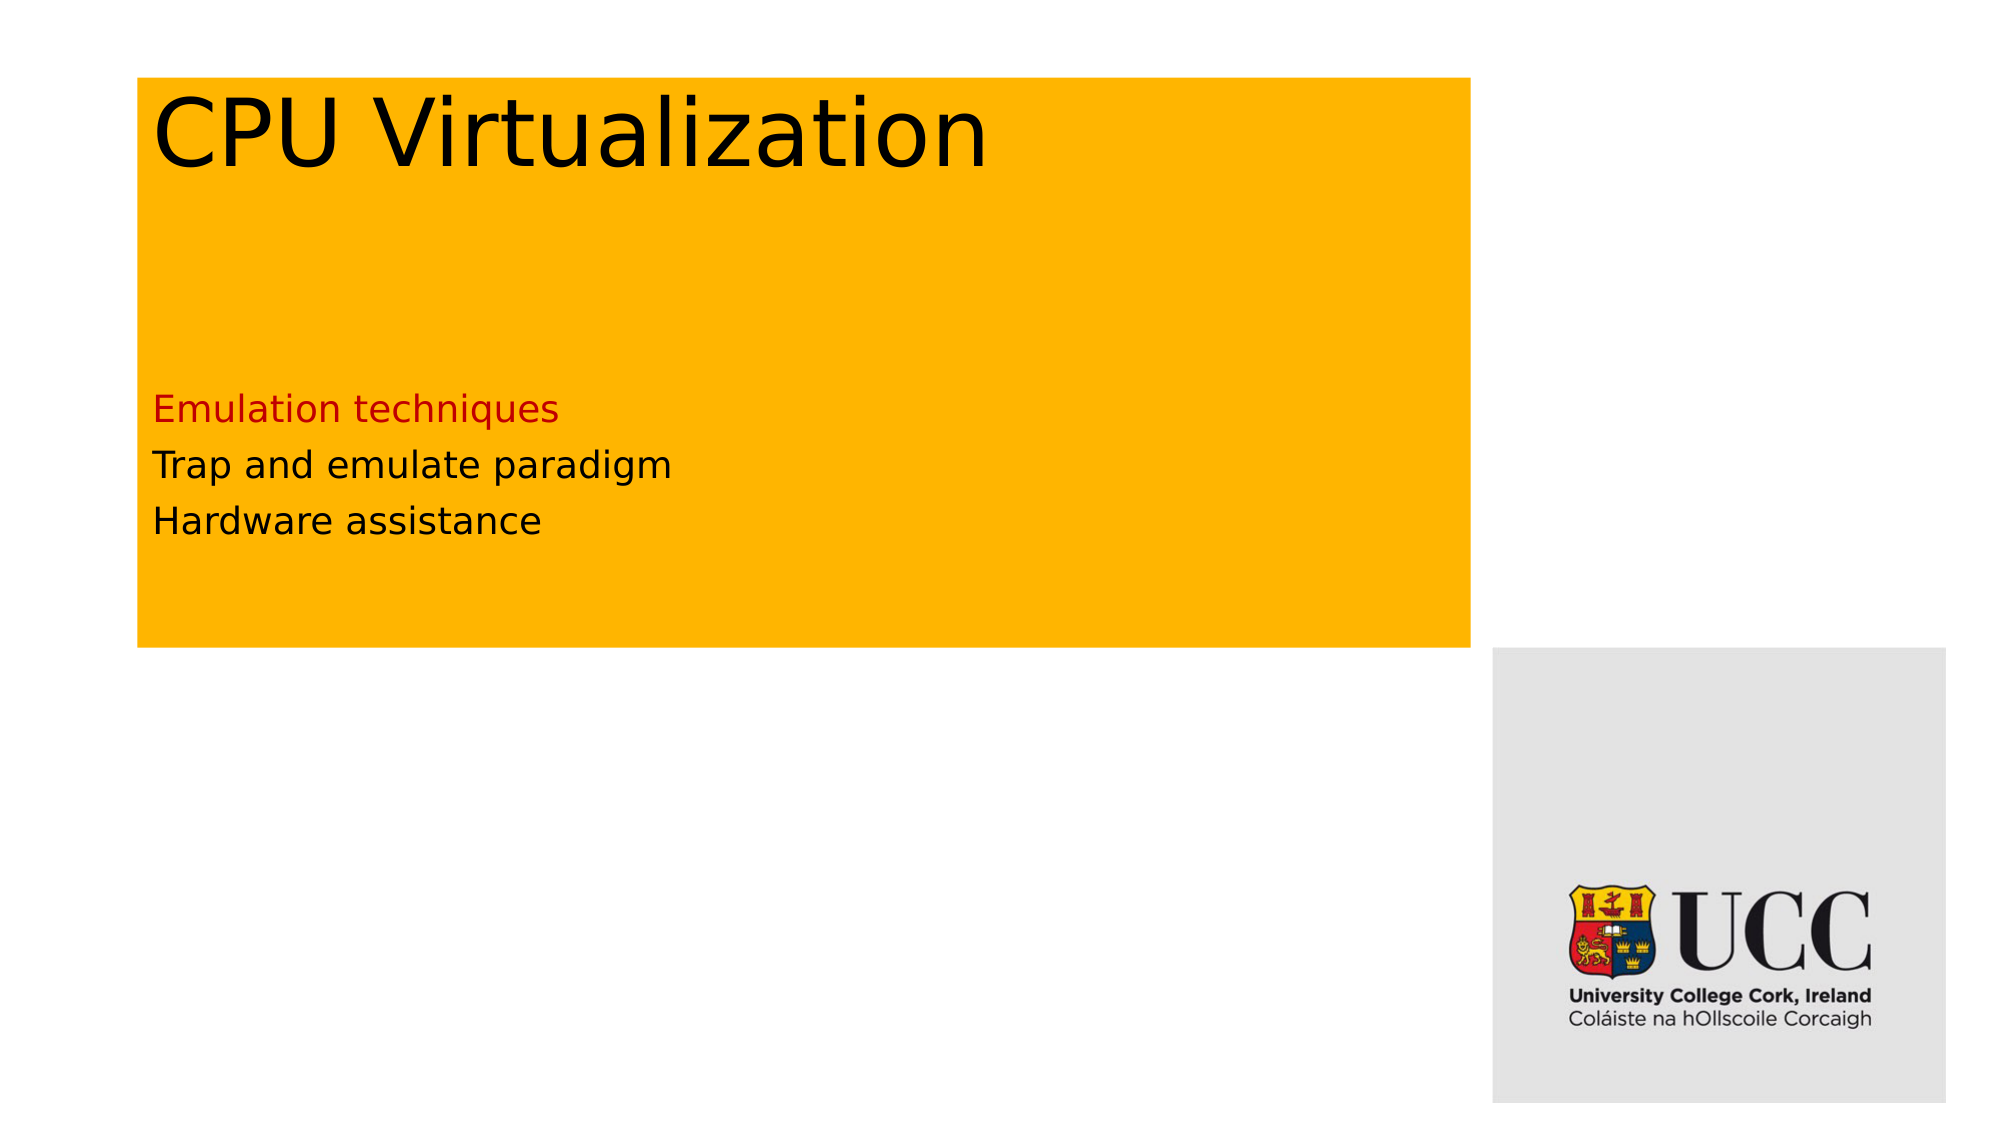

# CPU Virtualization
Emulation techniques
Trap and emulate paradigm
Hardware assistance